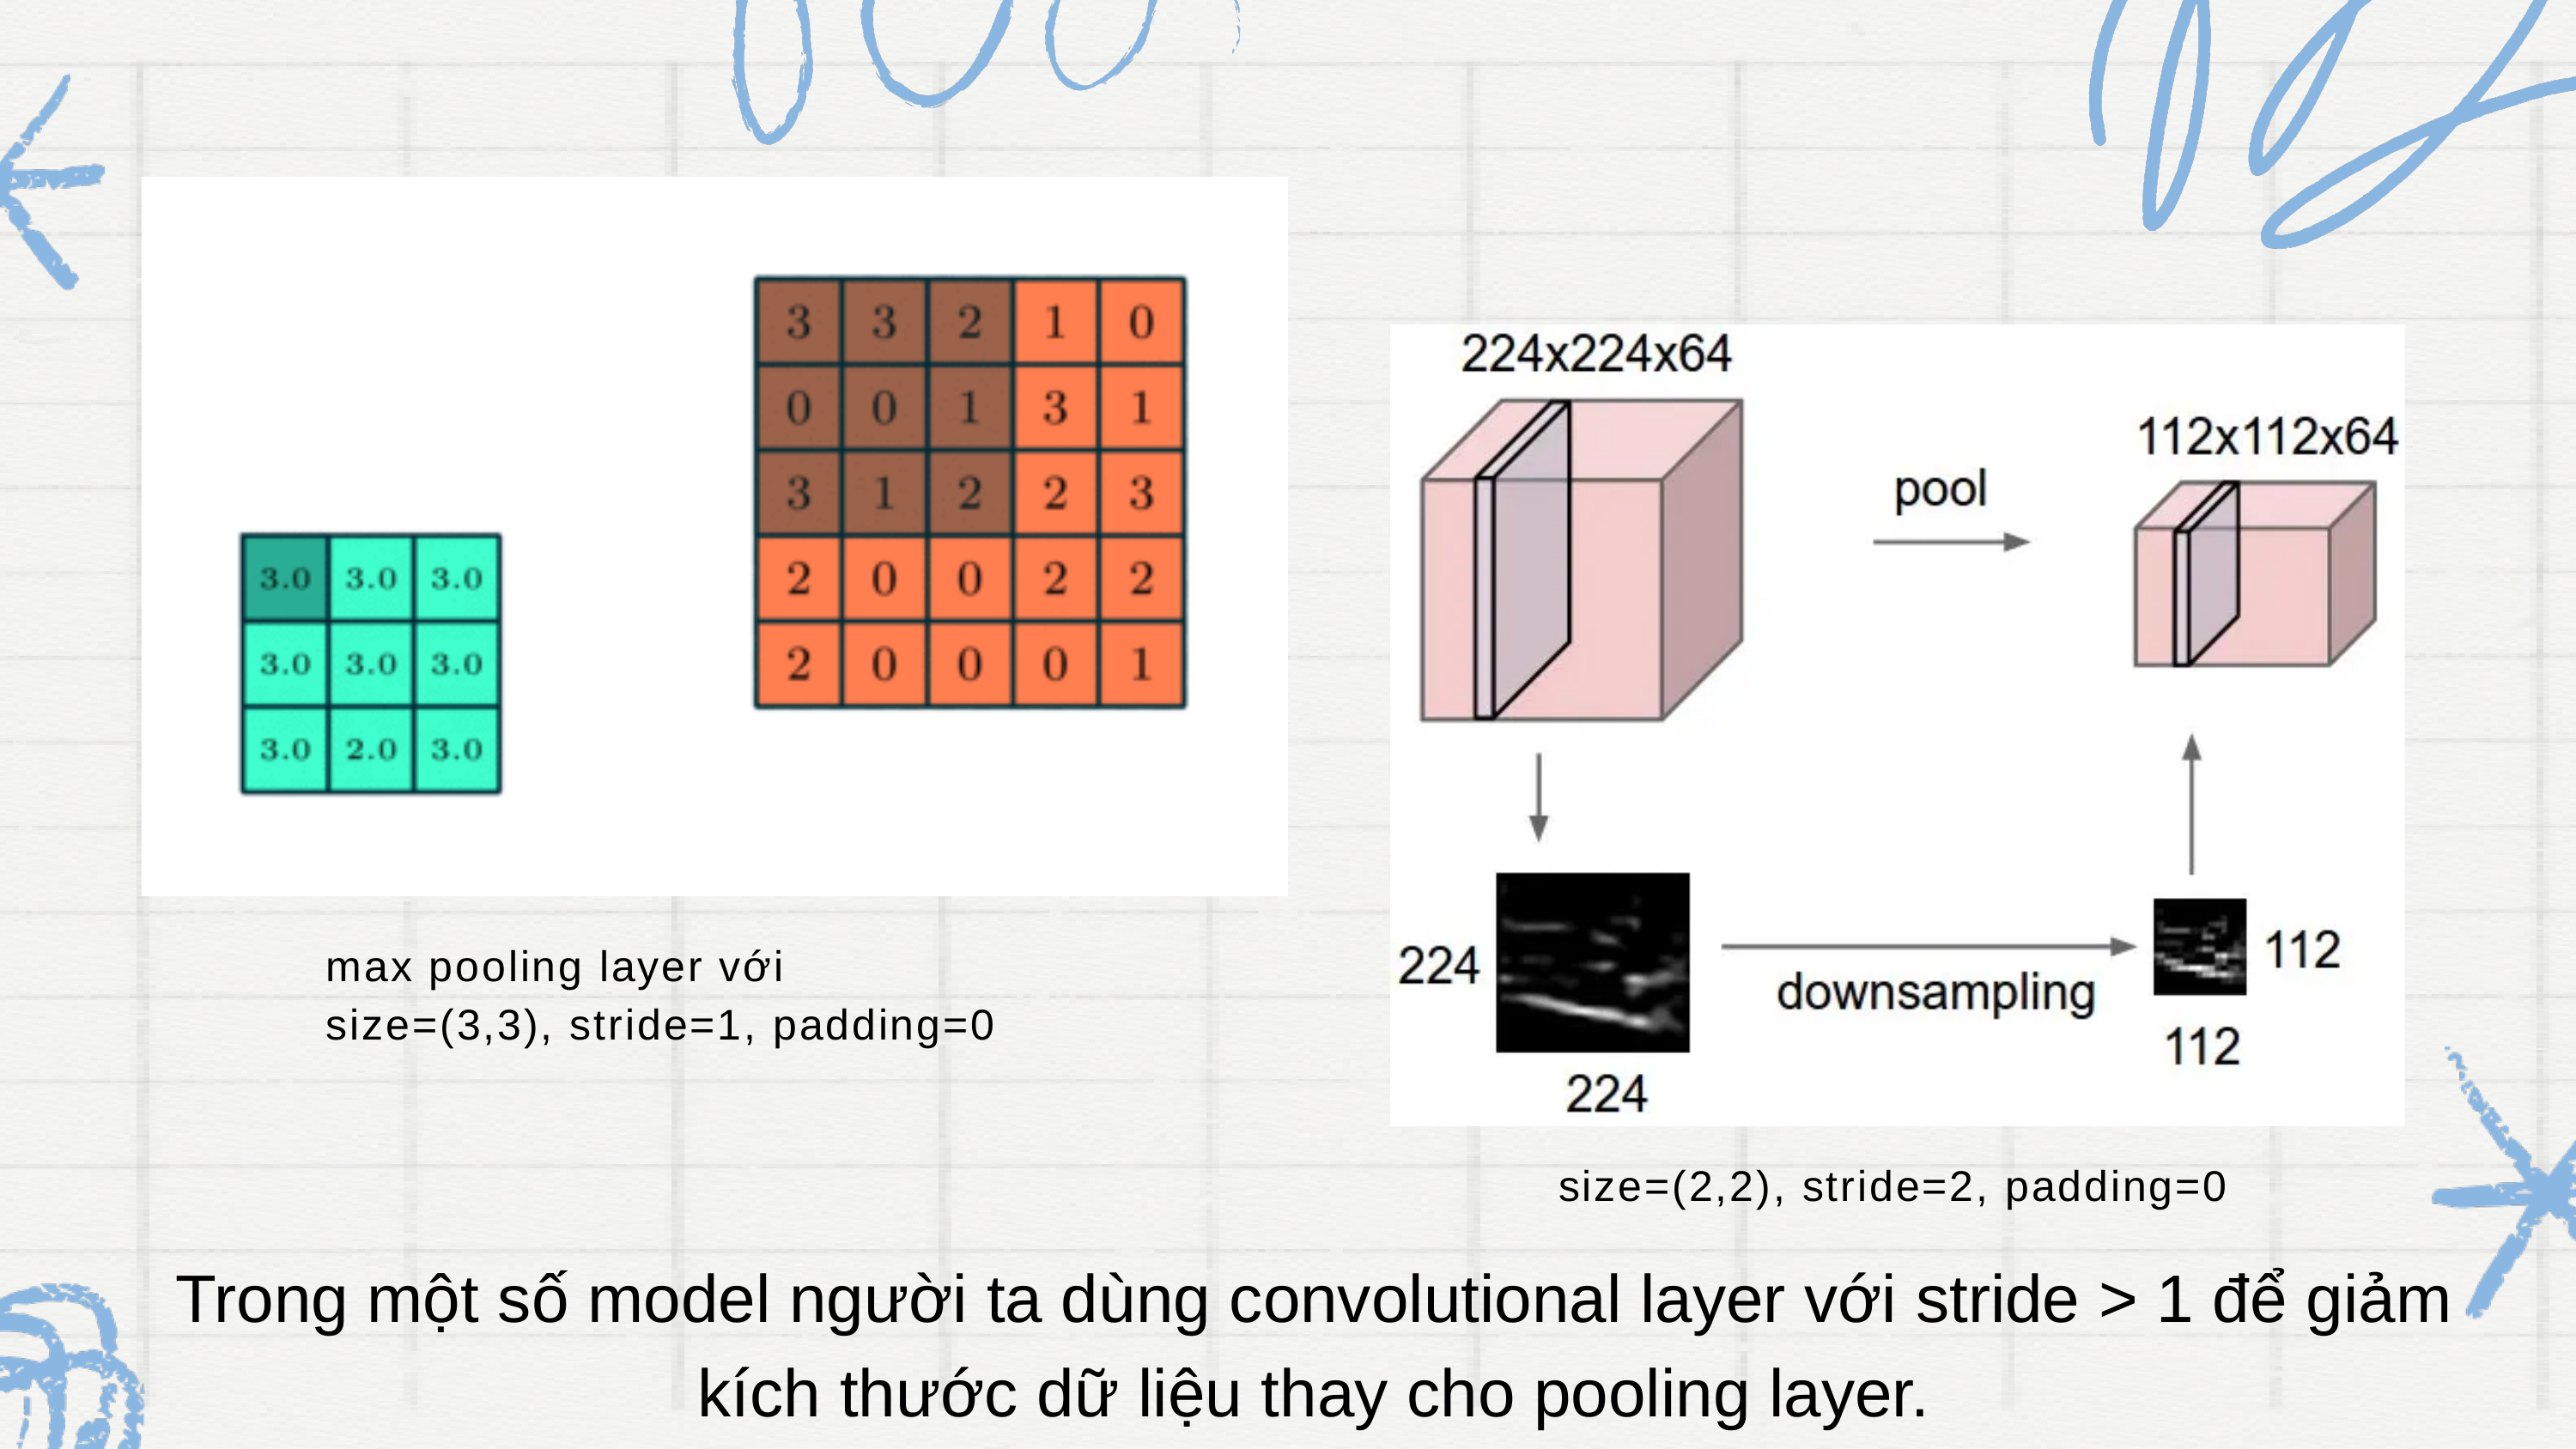

max pooling layer với
size=(3,3), stride=1, padding=0

size=(2,2), stride=2, padding=0
Trong một số model người ta dùng convolutional layer với stride > 1 để giảm kích thước dữ liệu thay cho pooling layer.